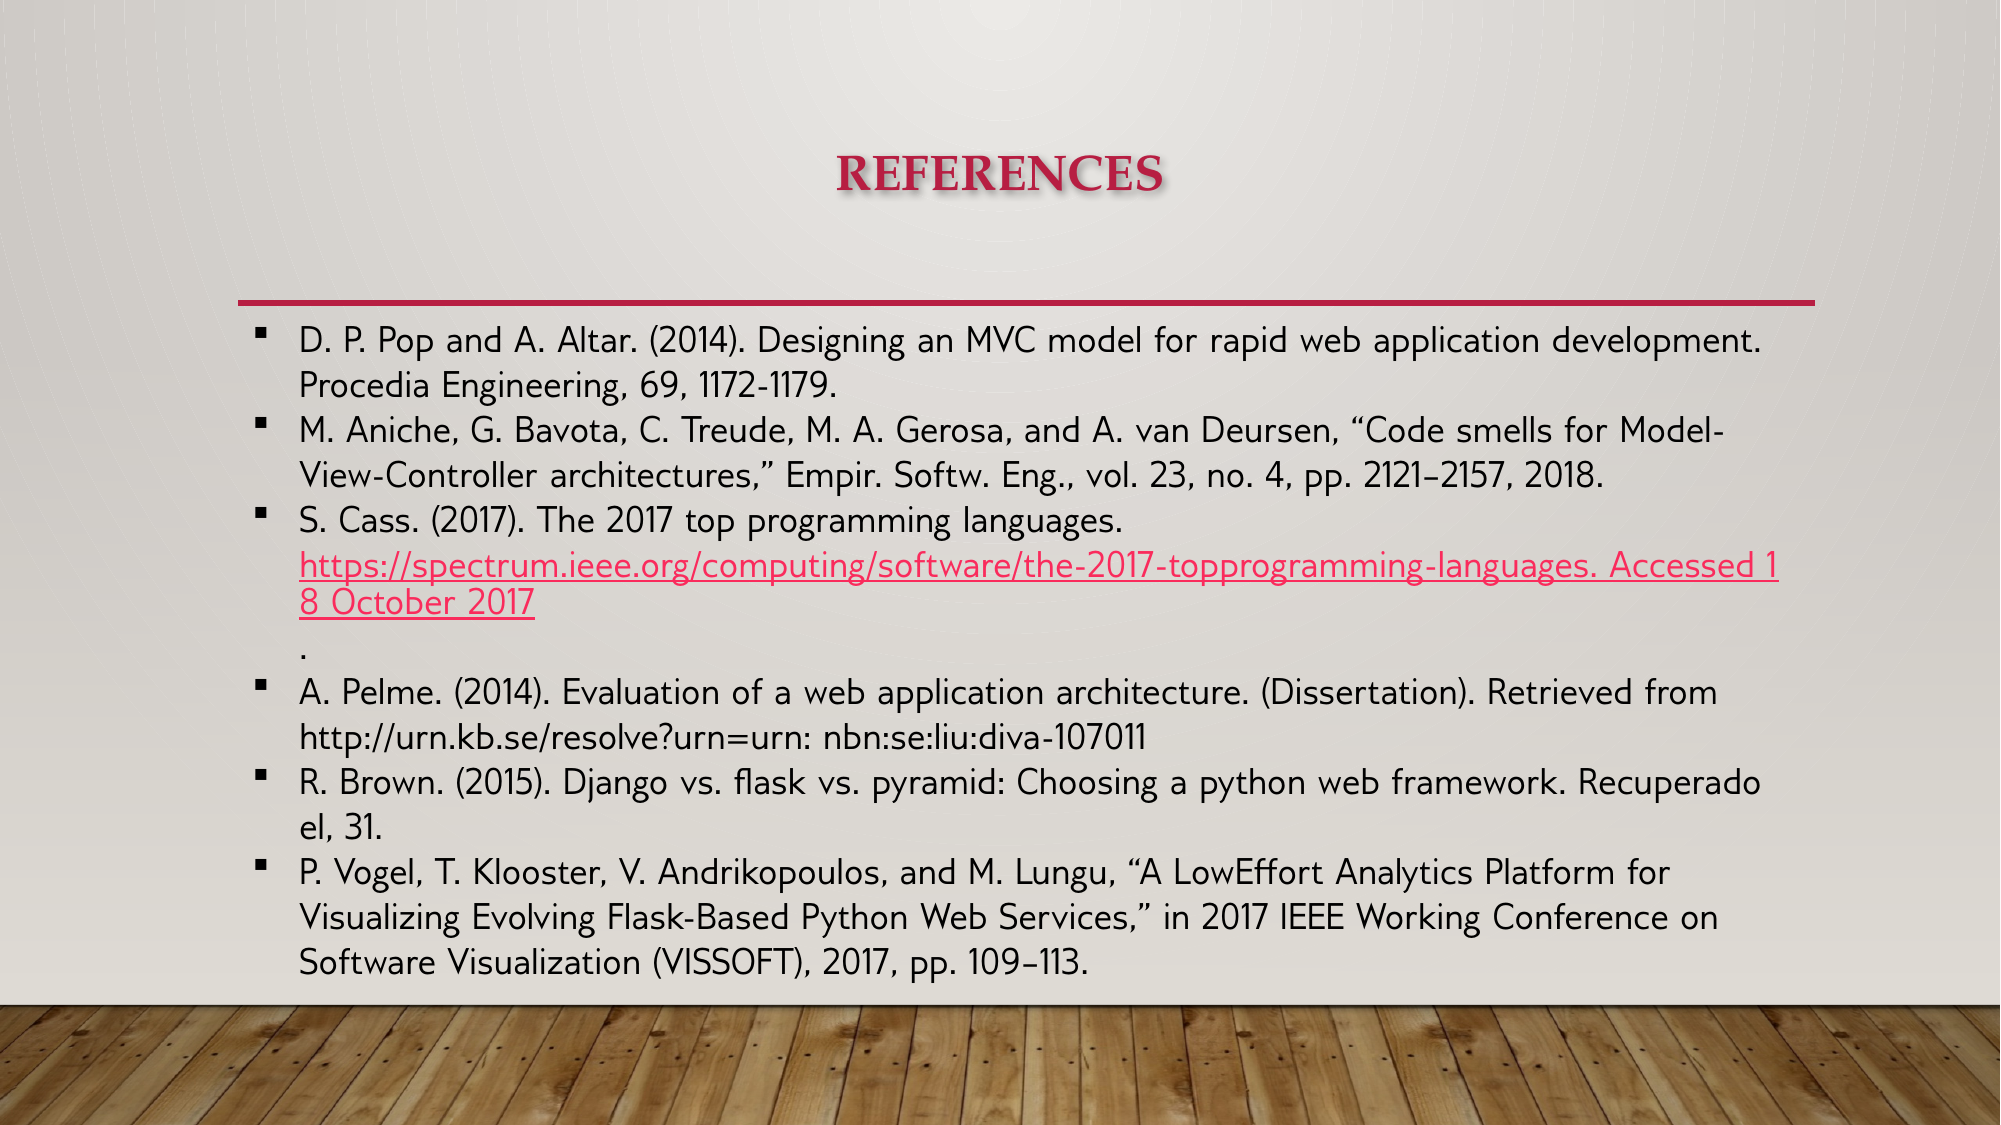

REFERENCES
D. P. Pop and A. Altar. (2014). Designing an MVC model for rapid web application development. Procedia Engineering, 69, 1172-1179.
M. Aniche, G. Bavota, C. Treude, M. A. Gerosa, and A. van Deursen, “Code smells for Model-View-Controller architectures,” Empir. Softw. Eng., vol. 23, no. 4, pp. 2121–2157, 2018.
S. Cass. (2017). The 2017 top programming languages. https://spectrum.ieee.org/computing/software/the-2017-topprogramming-languages. Accessed 18 October 2017.
A. Pelme. (2014). Evaluation of a web application architecture. (Dissertation). Retrieved from http://urn.kb.se/resolve?urn=urn: nbn:se:liu:diva-107011
R. Brown. (2015). Django vs. flask vs. pyramid: Choosing a python web framework. Recuperado el, 31.
P. Vogel, T. Klooster, V. Andrikopoulos, and M. Lungu, “A LowEffort Analytics Platform for Visualizing Evolving Flask-Based Python Web Services,” in 2017 IEEE Working Conference on Software Visualization (VISSOFT), 2017, pp. 109–113.